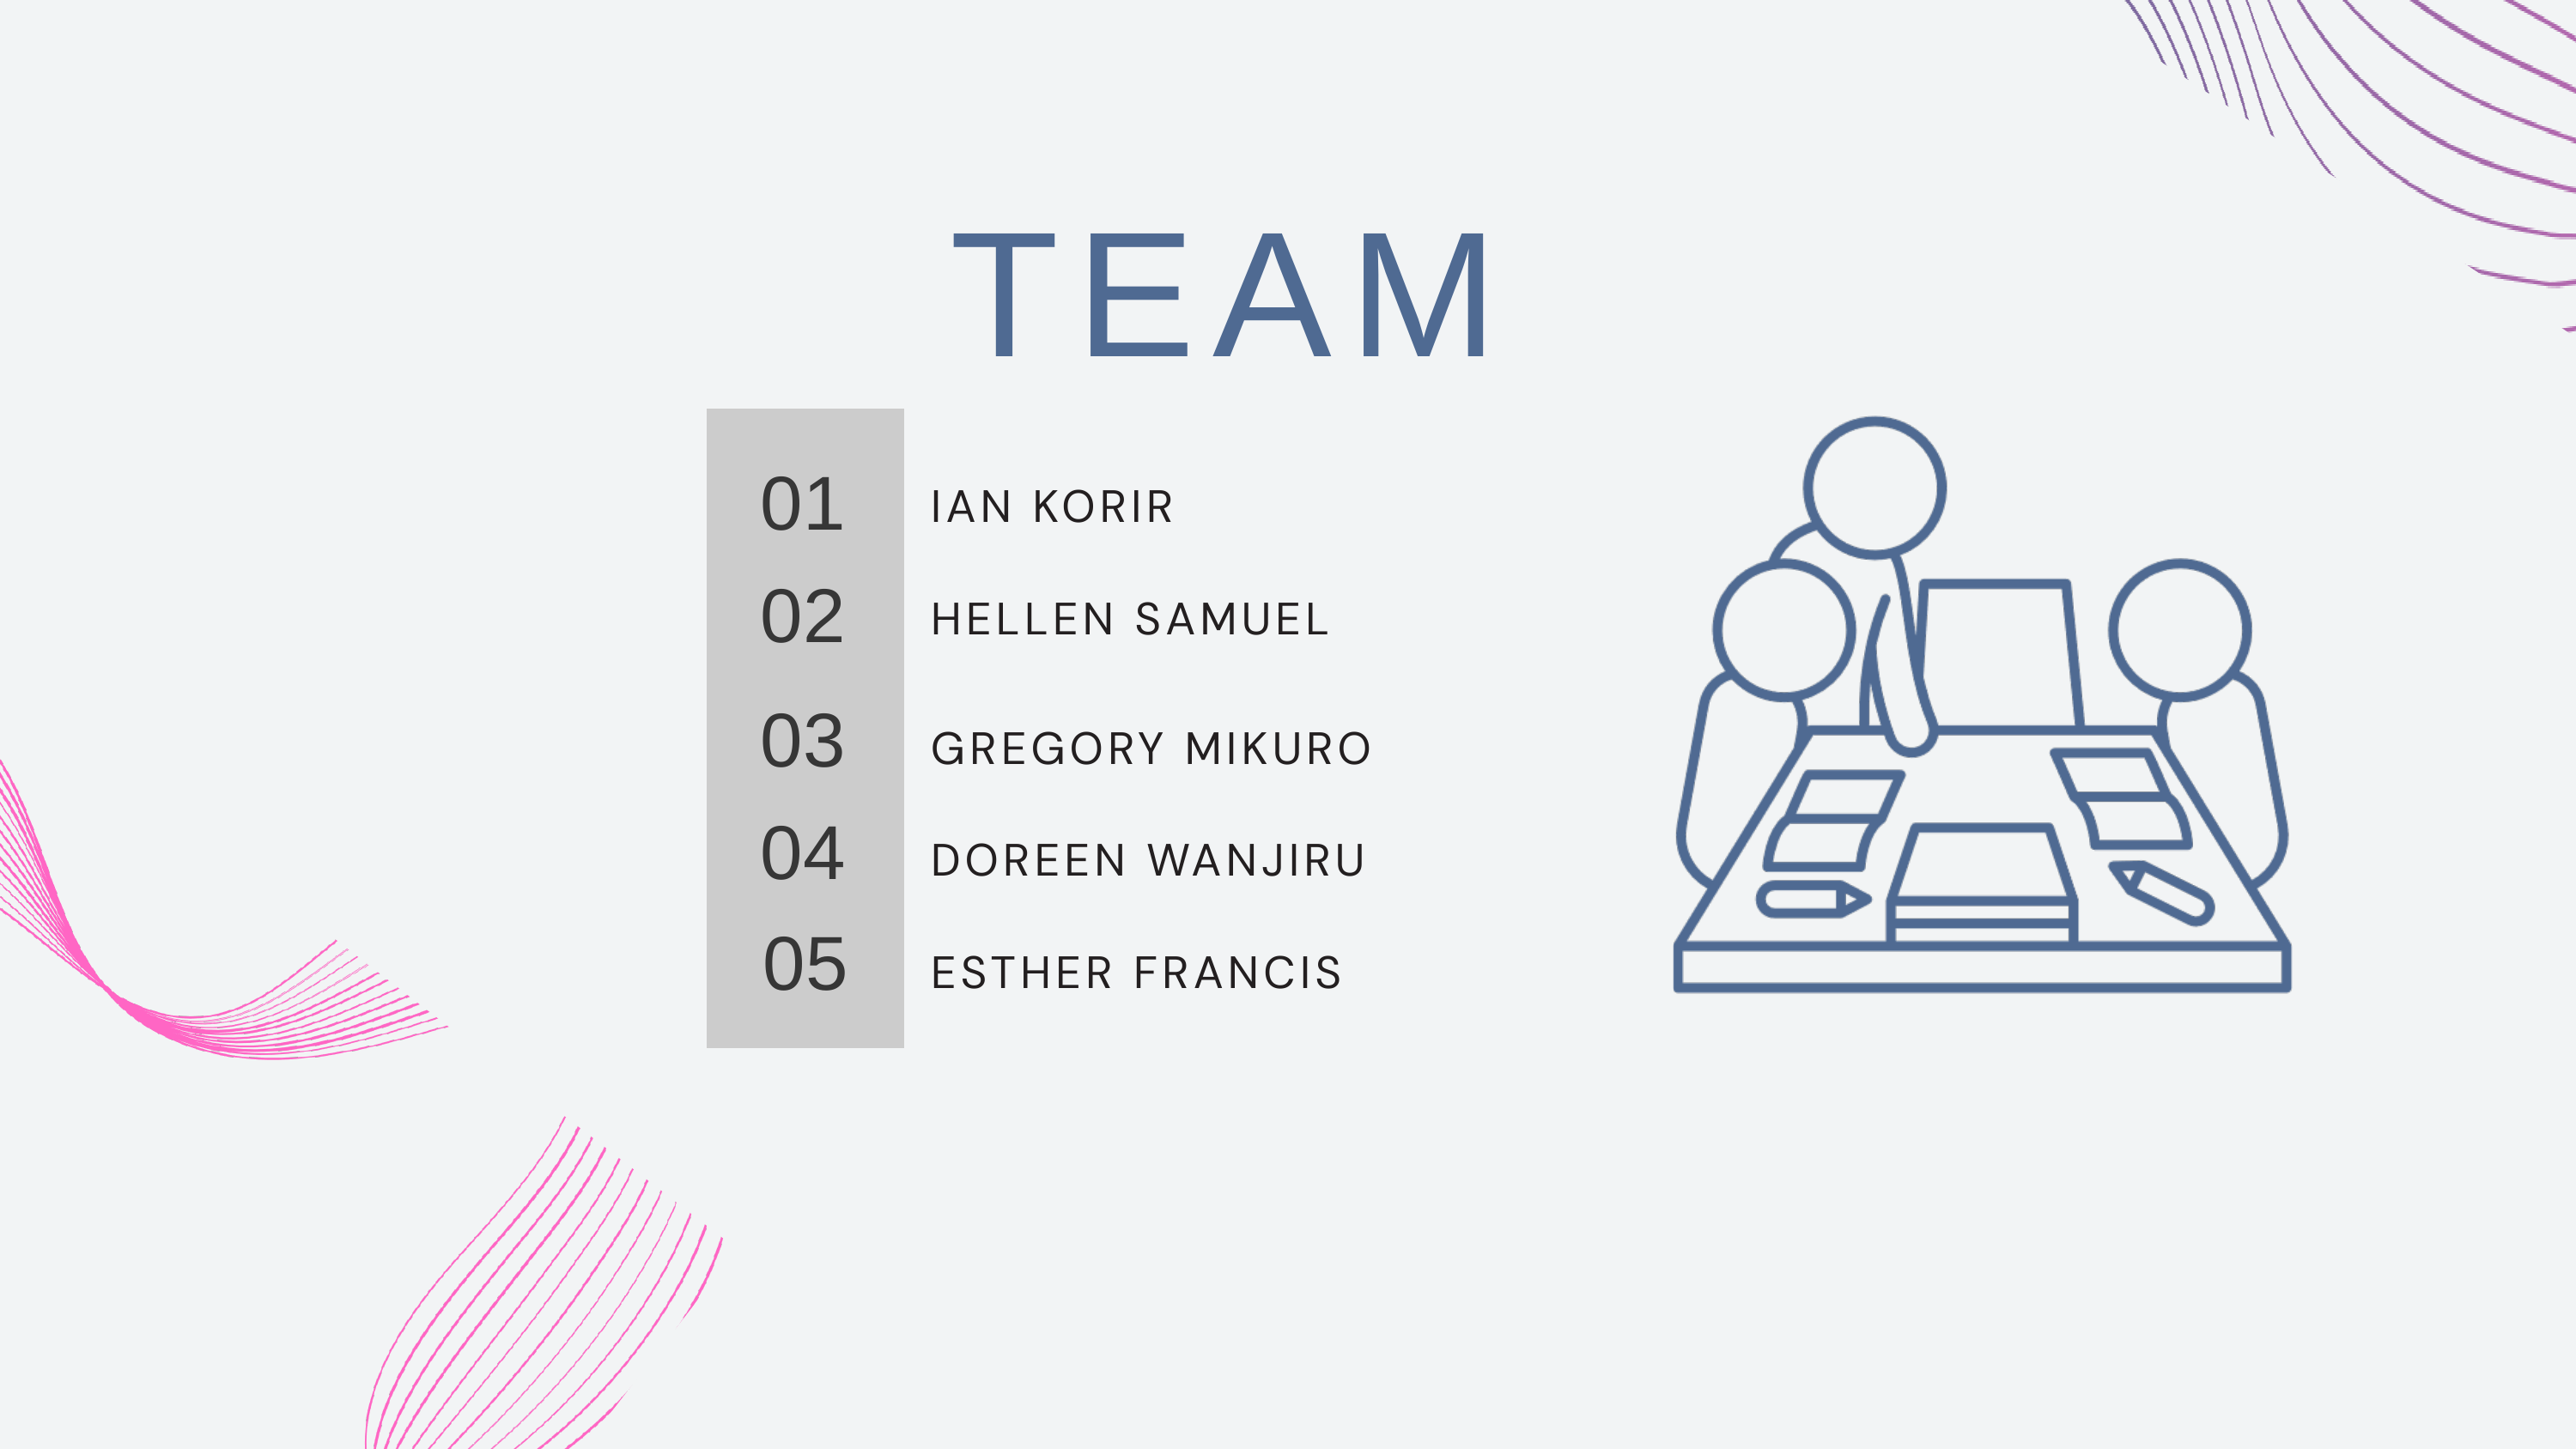

TEAM

01
IAN KORIR
02
HELLEN SAMUEL
03
GREGORY MIKURO

04
DOREEN WANJIRU
05
ESTHER FRANCIS